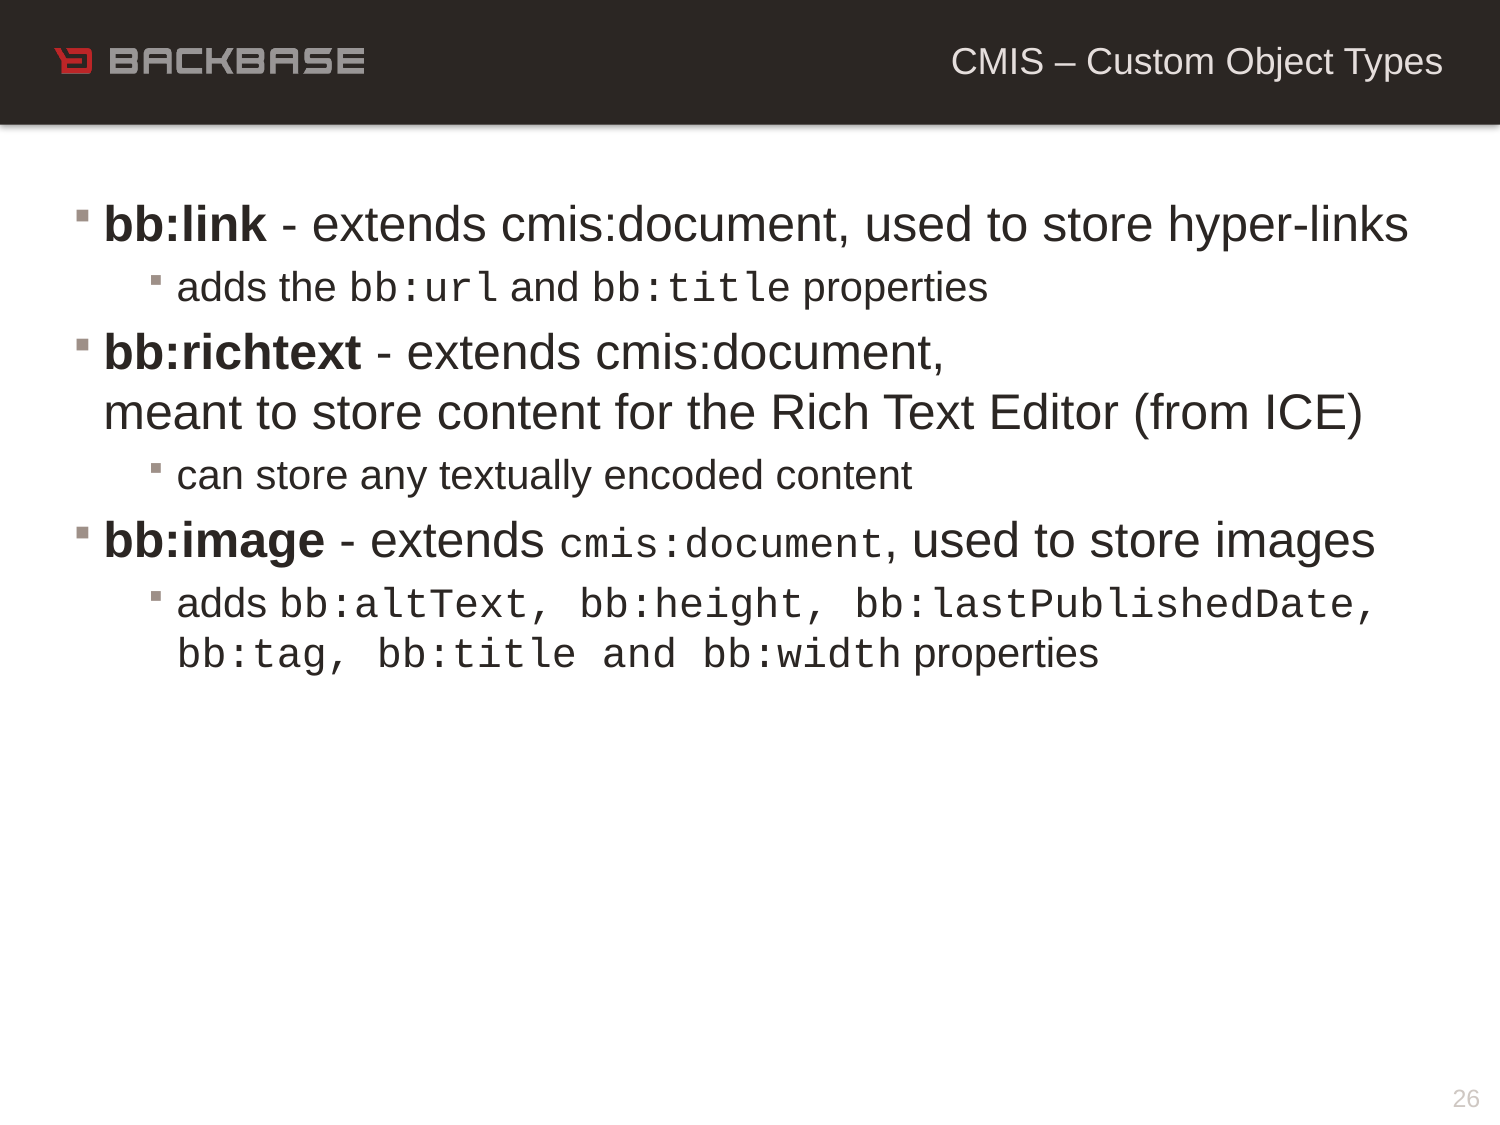

CMIS – Custom Object Types
bb:link - extends cmis:document, used to store hyper-links
adds the bb:url and bb:title properties
bb:richtext - extends cmis:document,
meant to store content for the Rich Text Editor (from ICE)
can store any textually encoded content
bb:image - extends cmis:document, used to store images
adds bb:altText, bb:height, bb:lastPublishedDate,
bb:tag, bb:title and bb:width properties
26